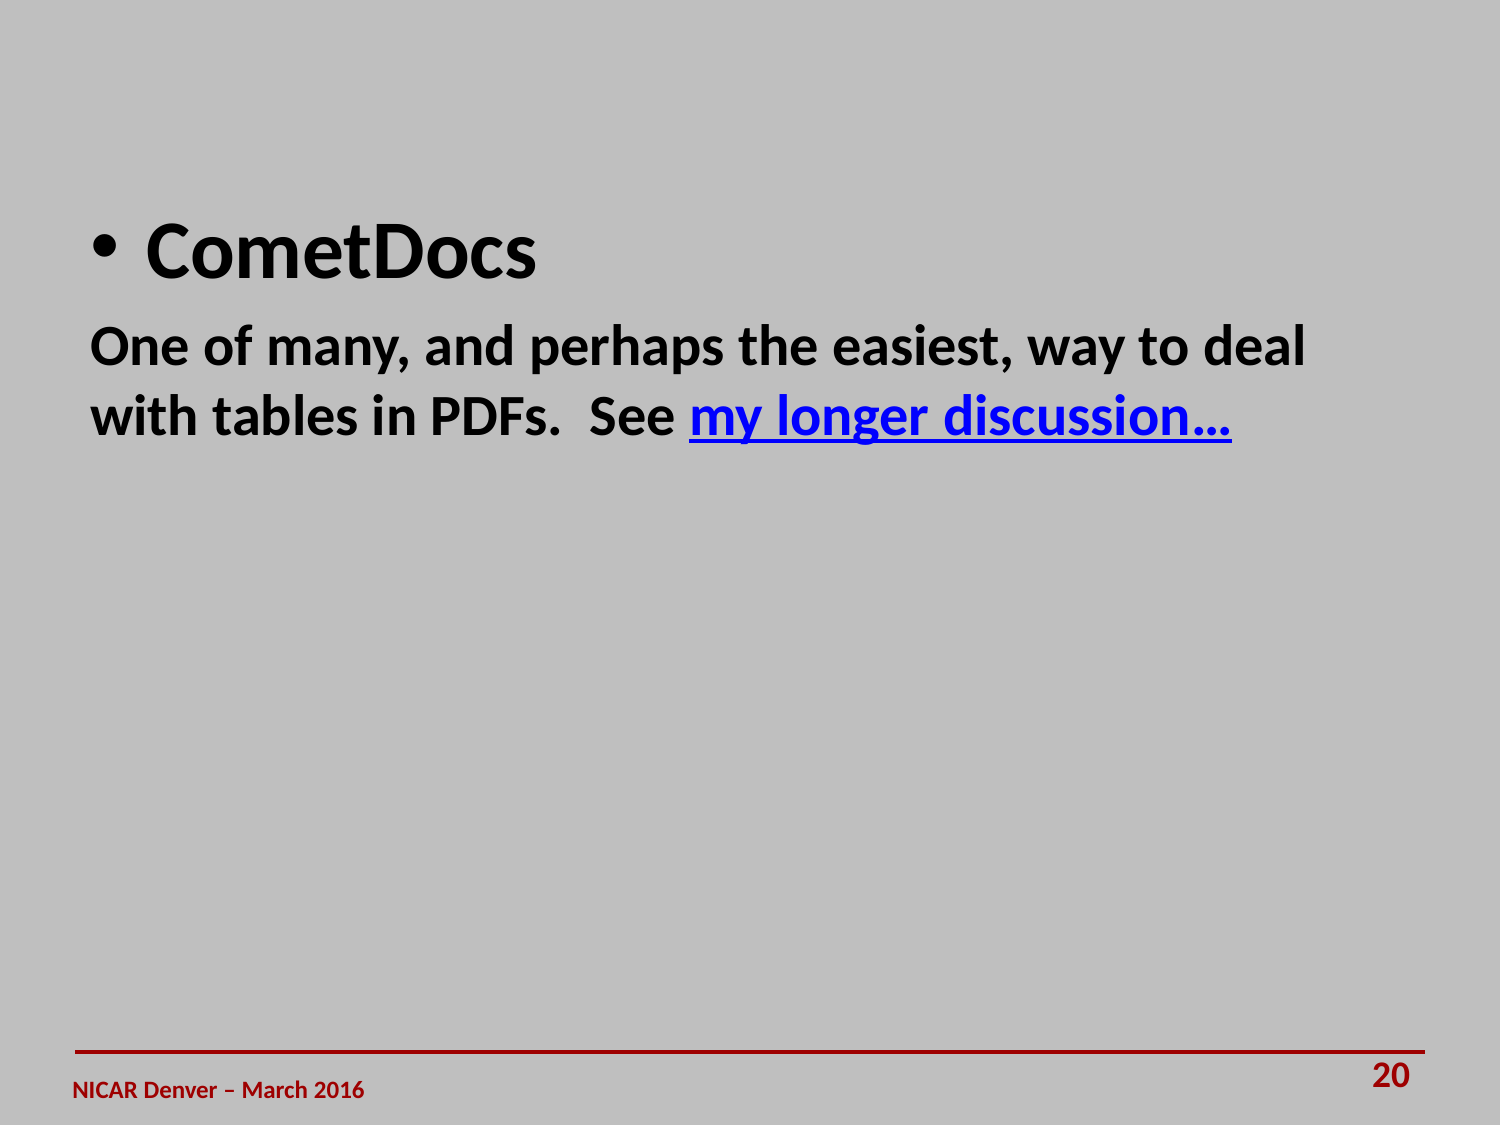

#
CometDocs
One of many, and perhaps the easiest, way to deal with tables in PDFs.  See my longer discussion…

20
NICAR Denver – March 2016